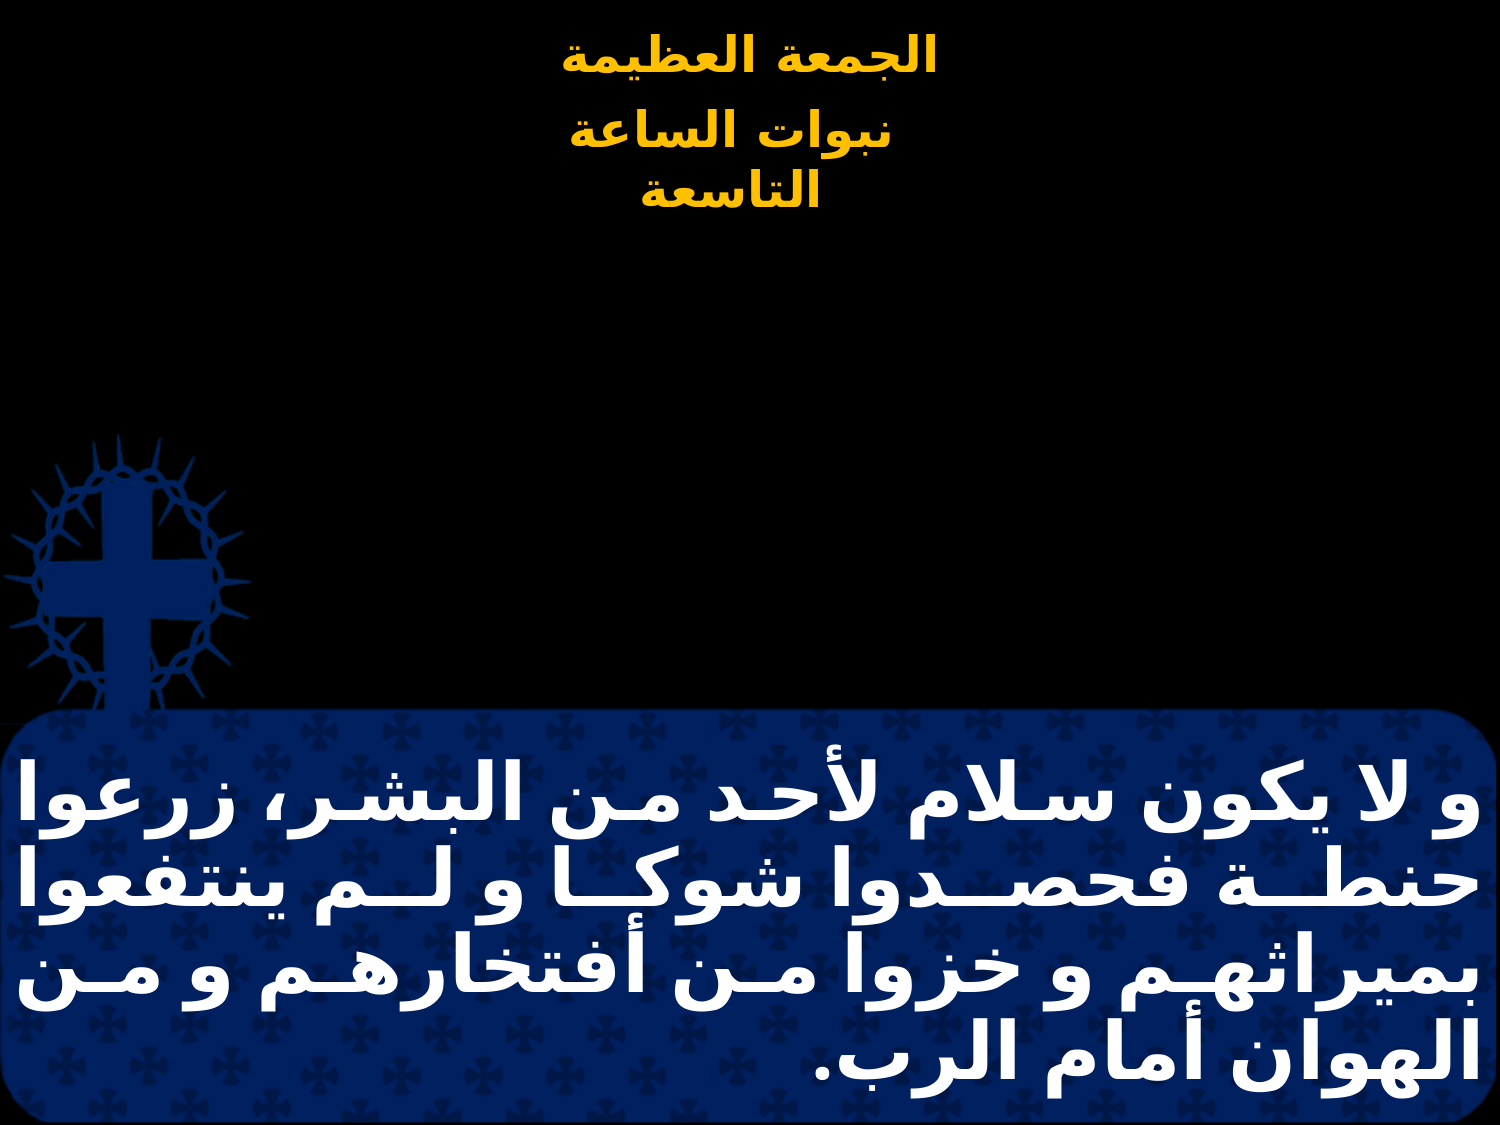

# و لا يكون سلام لأحد من البشر، زرعوا حنطة فحصدوا شوكا و لم ينتفعوا بميراثهم و خزوا من أفتخارهم و من الهوان أمام الرب.